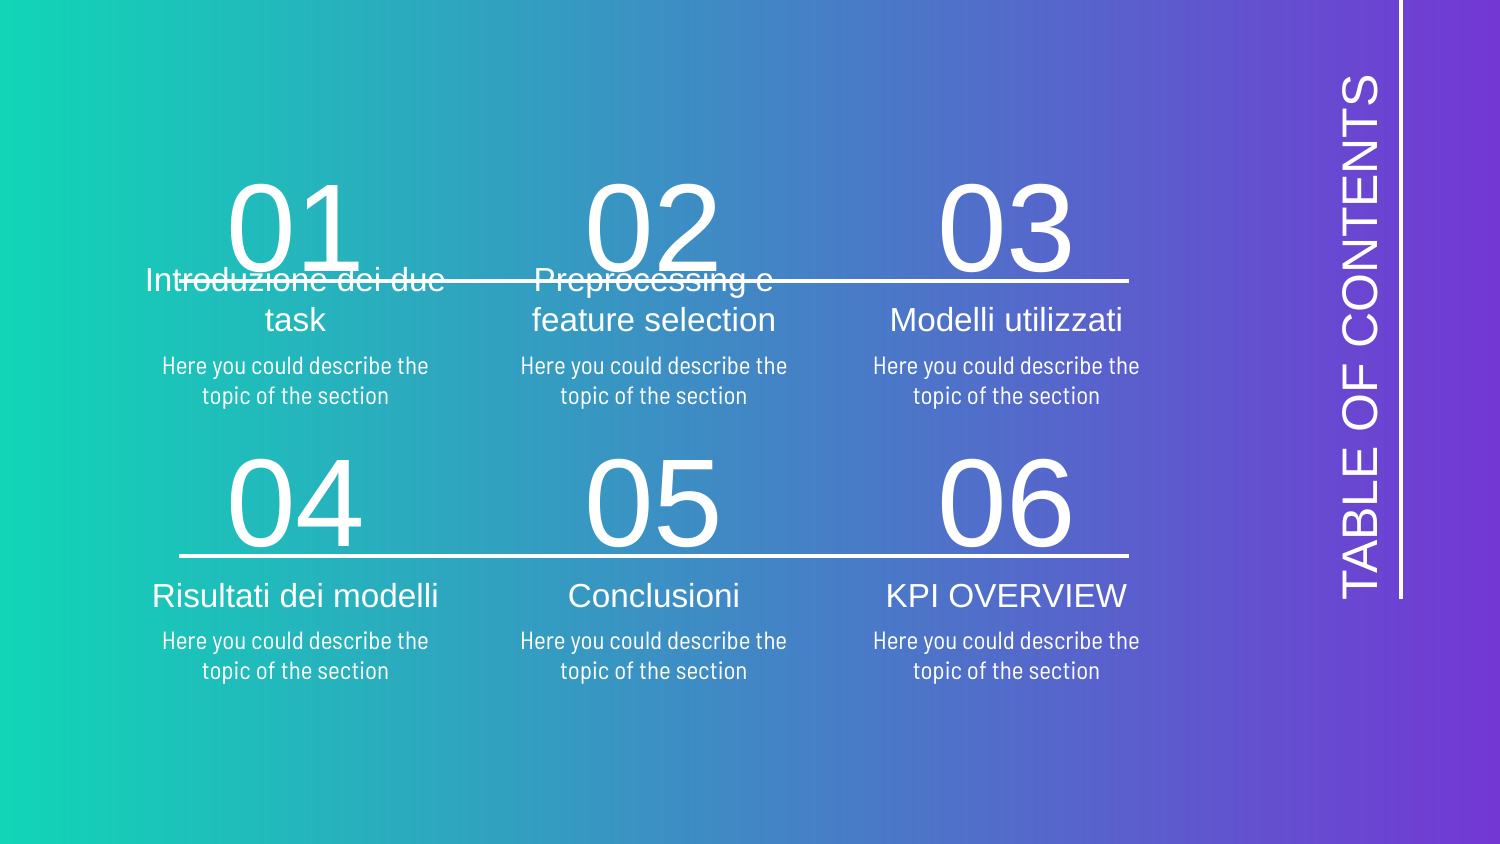

01
02
03
Introduzione dei due task
# Preprocessing e feature selection
Modelli utilizzati
TABLE OF CONTENTS
Here you could describe the topic of the section
Here you could describe the topic of the section
Here you could describe the topic of the section
04
05
06
Risultati dei modelli
Conclusioni
KPI OVERVIEW
Here you could describe the topic of the section
Here you could describe the topic of the section
Here you could describe the topic of the section